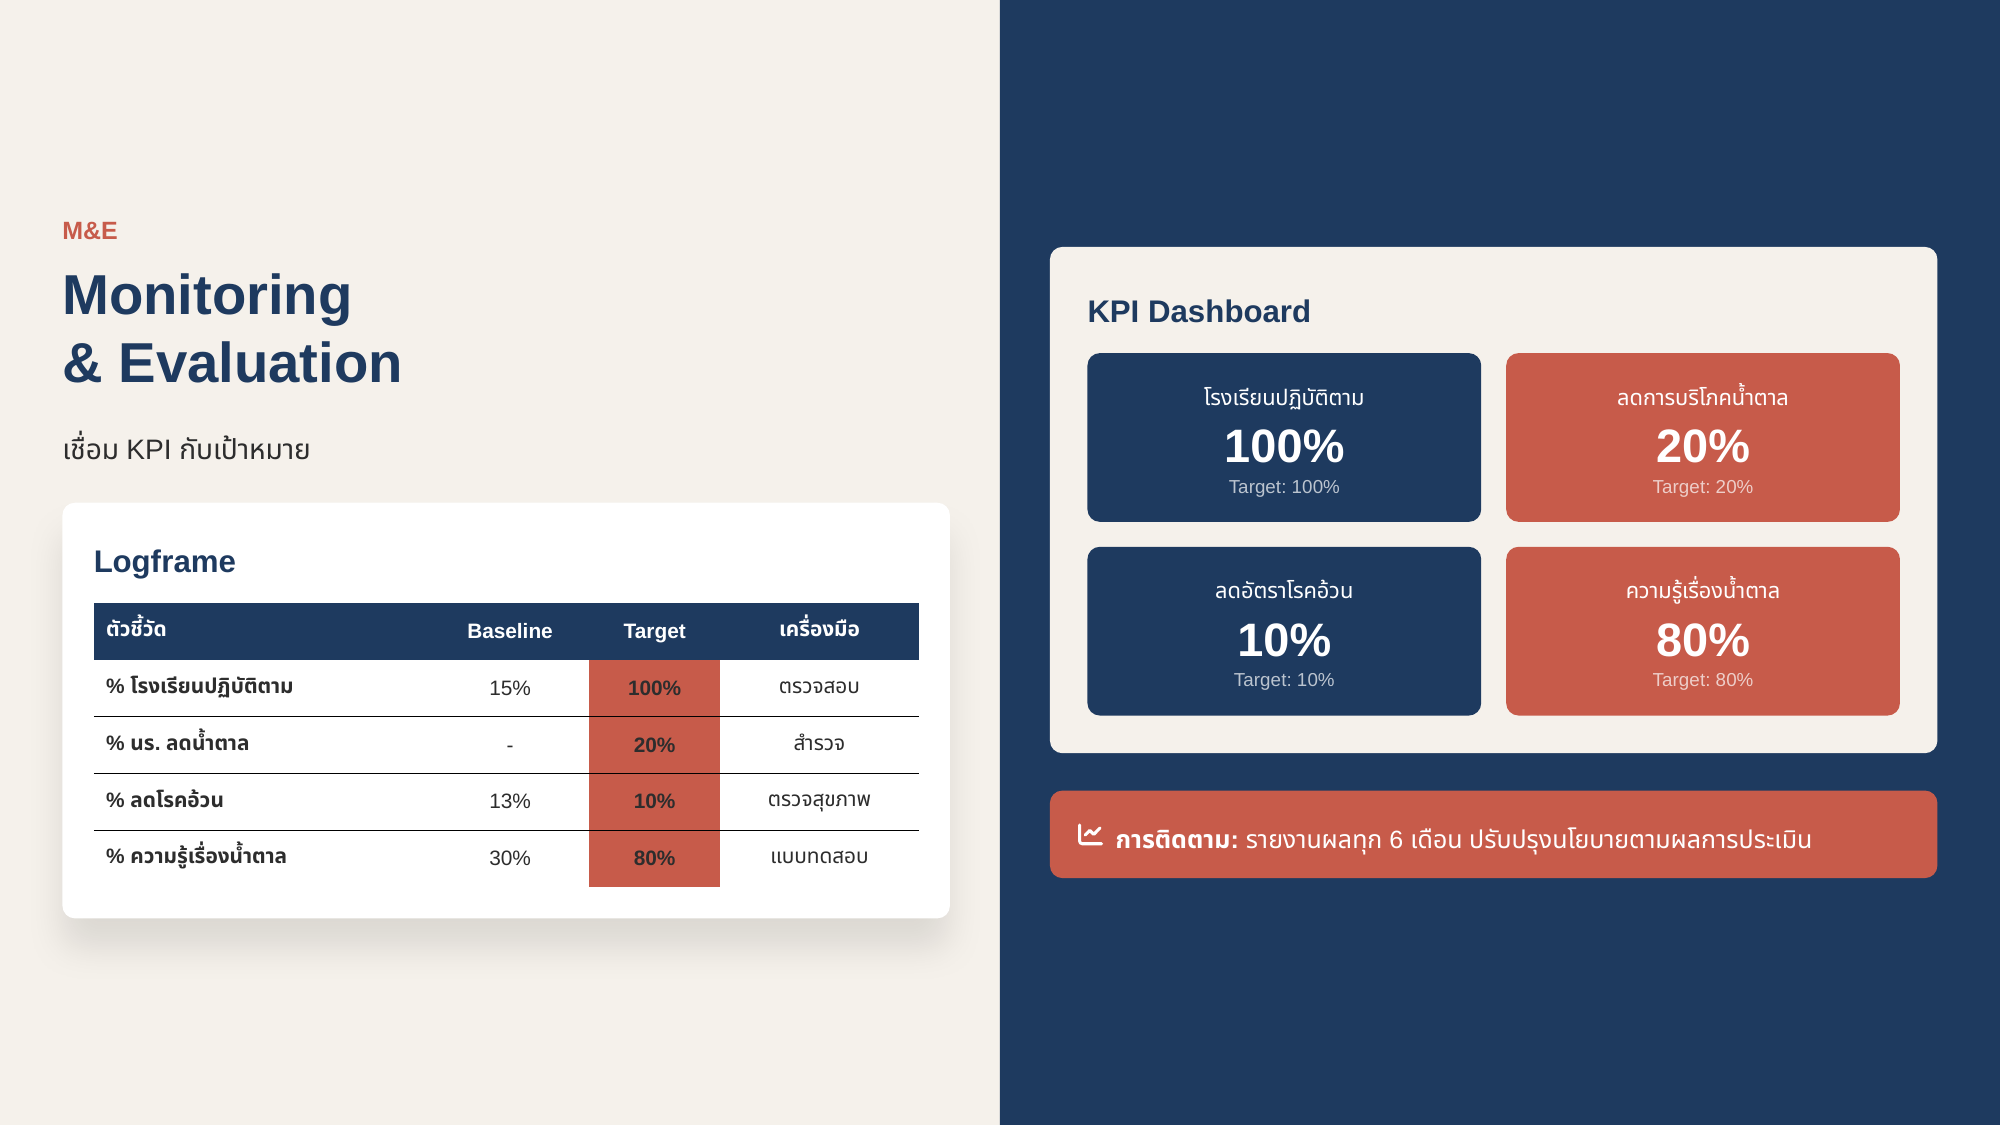

M&E

Monitoring
& Evaluation
KPI Dashboard

โรงเรียนปฏิบัติตาม
ลดการบริโภคน้ำตาล
100%
20%
เชื่อม KPI กับเป้าหมาย
Target: 100%
Target: 20%

Logframe

ลดอัตราโรคอ้วน
ความรู้เรื่องน้ำตาล
| ตัวชี้วัด | Baseline | Target | เครื่องมือ |
| --- | --- | --- | --- |
| % โรงเรียนปฏิบัติตาม | 15% | 100% | ตรวจสอบ |
| % นร. ลดน้ำตาล | - | 20% | สำรวจ |
| % ลดโรคอ้วน | 13% | 10% | ตรวจสุขภาพ |
| % ความรู้เรื่องน้ำตาล | 30% | 80% | แบบทดสอบ |
10%
80%
Target: 10%
Target: 80%

การติดตาม: รายงานผลทุก 6 เดือน ปรับปรุงนโยบายตามผลการประเมิน